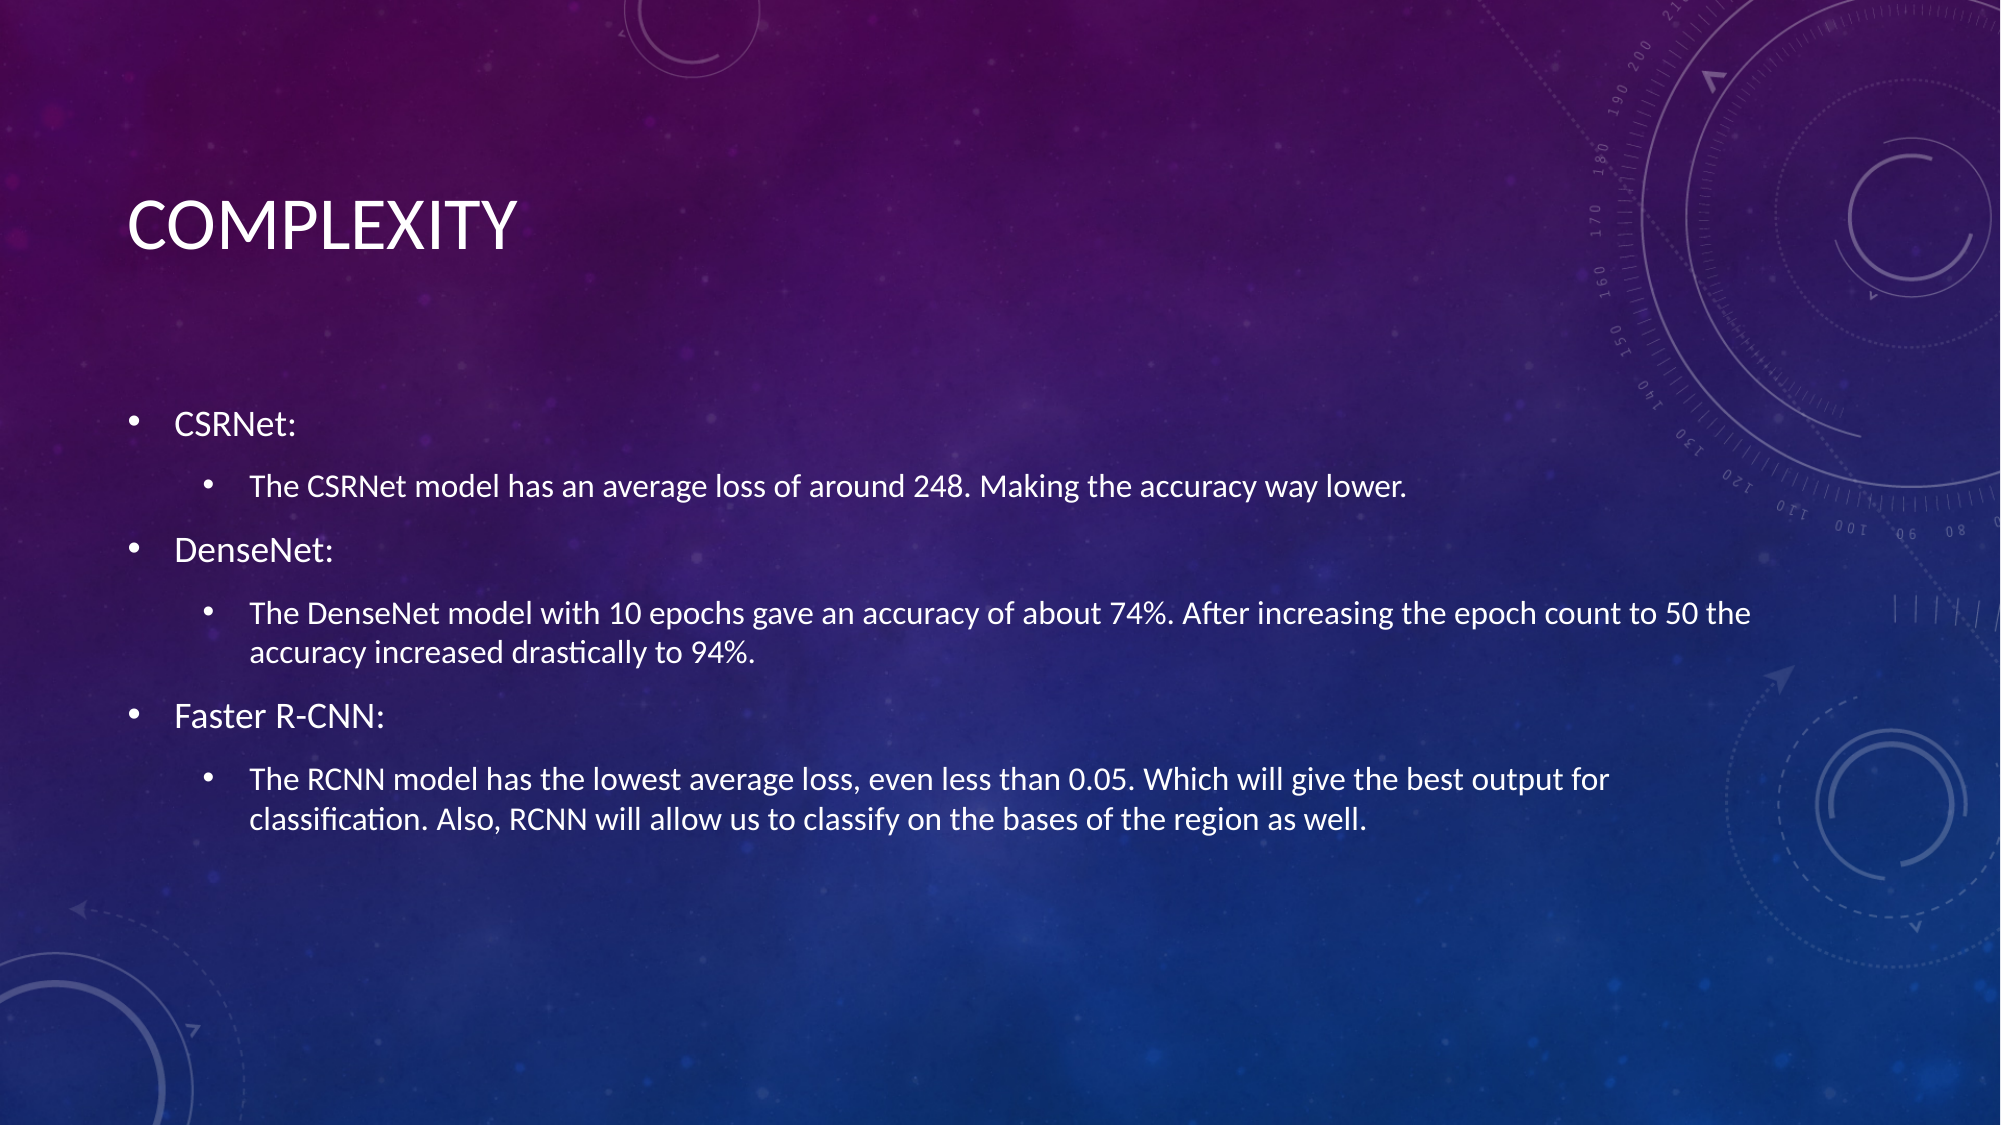

# ComplexitY
CSRNet:
The CSRNet model has an average loss of around 248. Making the accuracy way lower.
DenseNet:
The DenseNet model with 10 epochs gave an accuracy of about 74%. After increasing the epoch count to 50 the accuracy increased drastically to 94%.
Faster R-CNN:
The RCNN model has the lowest average loss, even less than 0.05. Which will give the best output for classification. Also, RCNN will allow us to classify on the bases of the region as well.